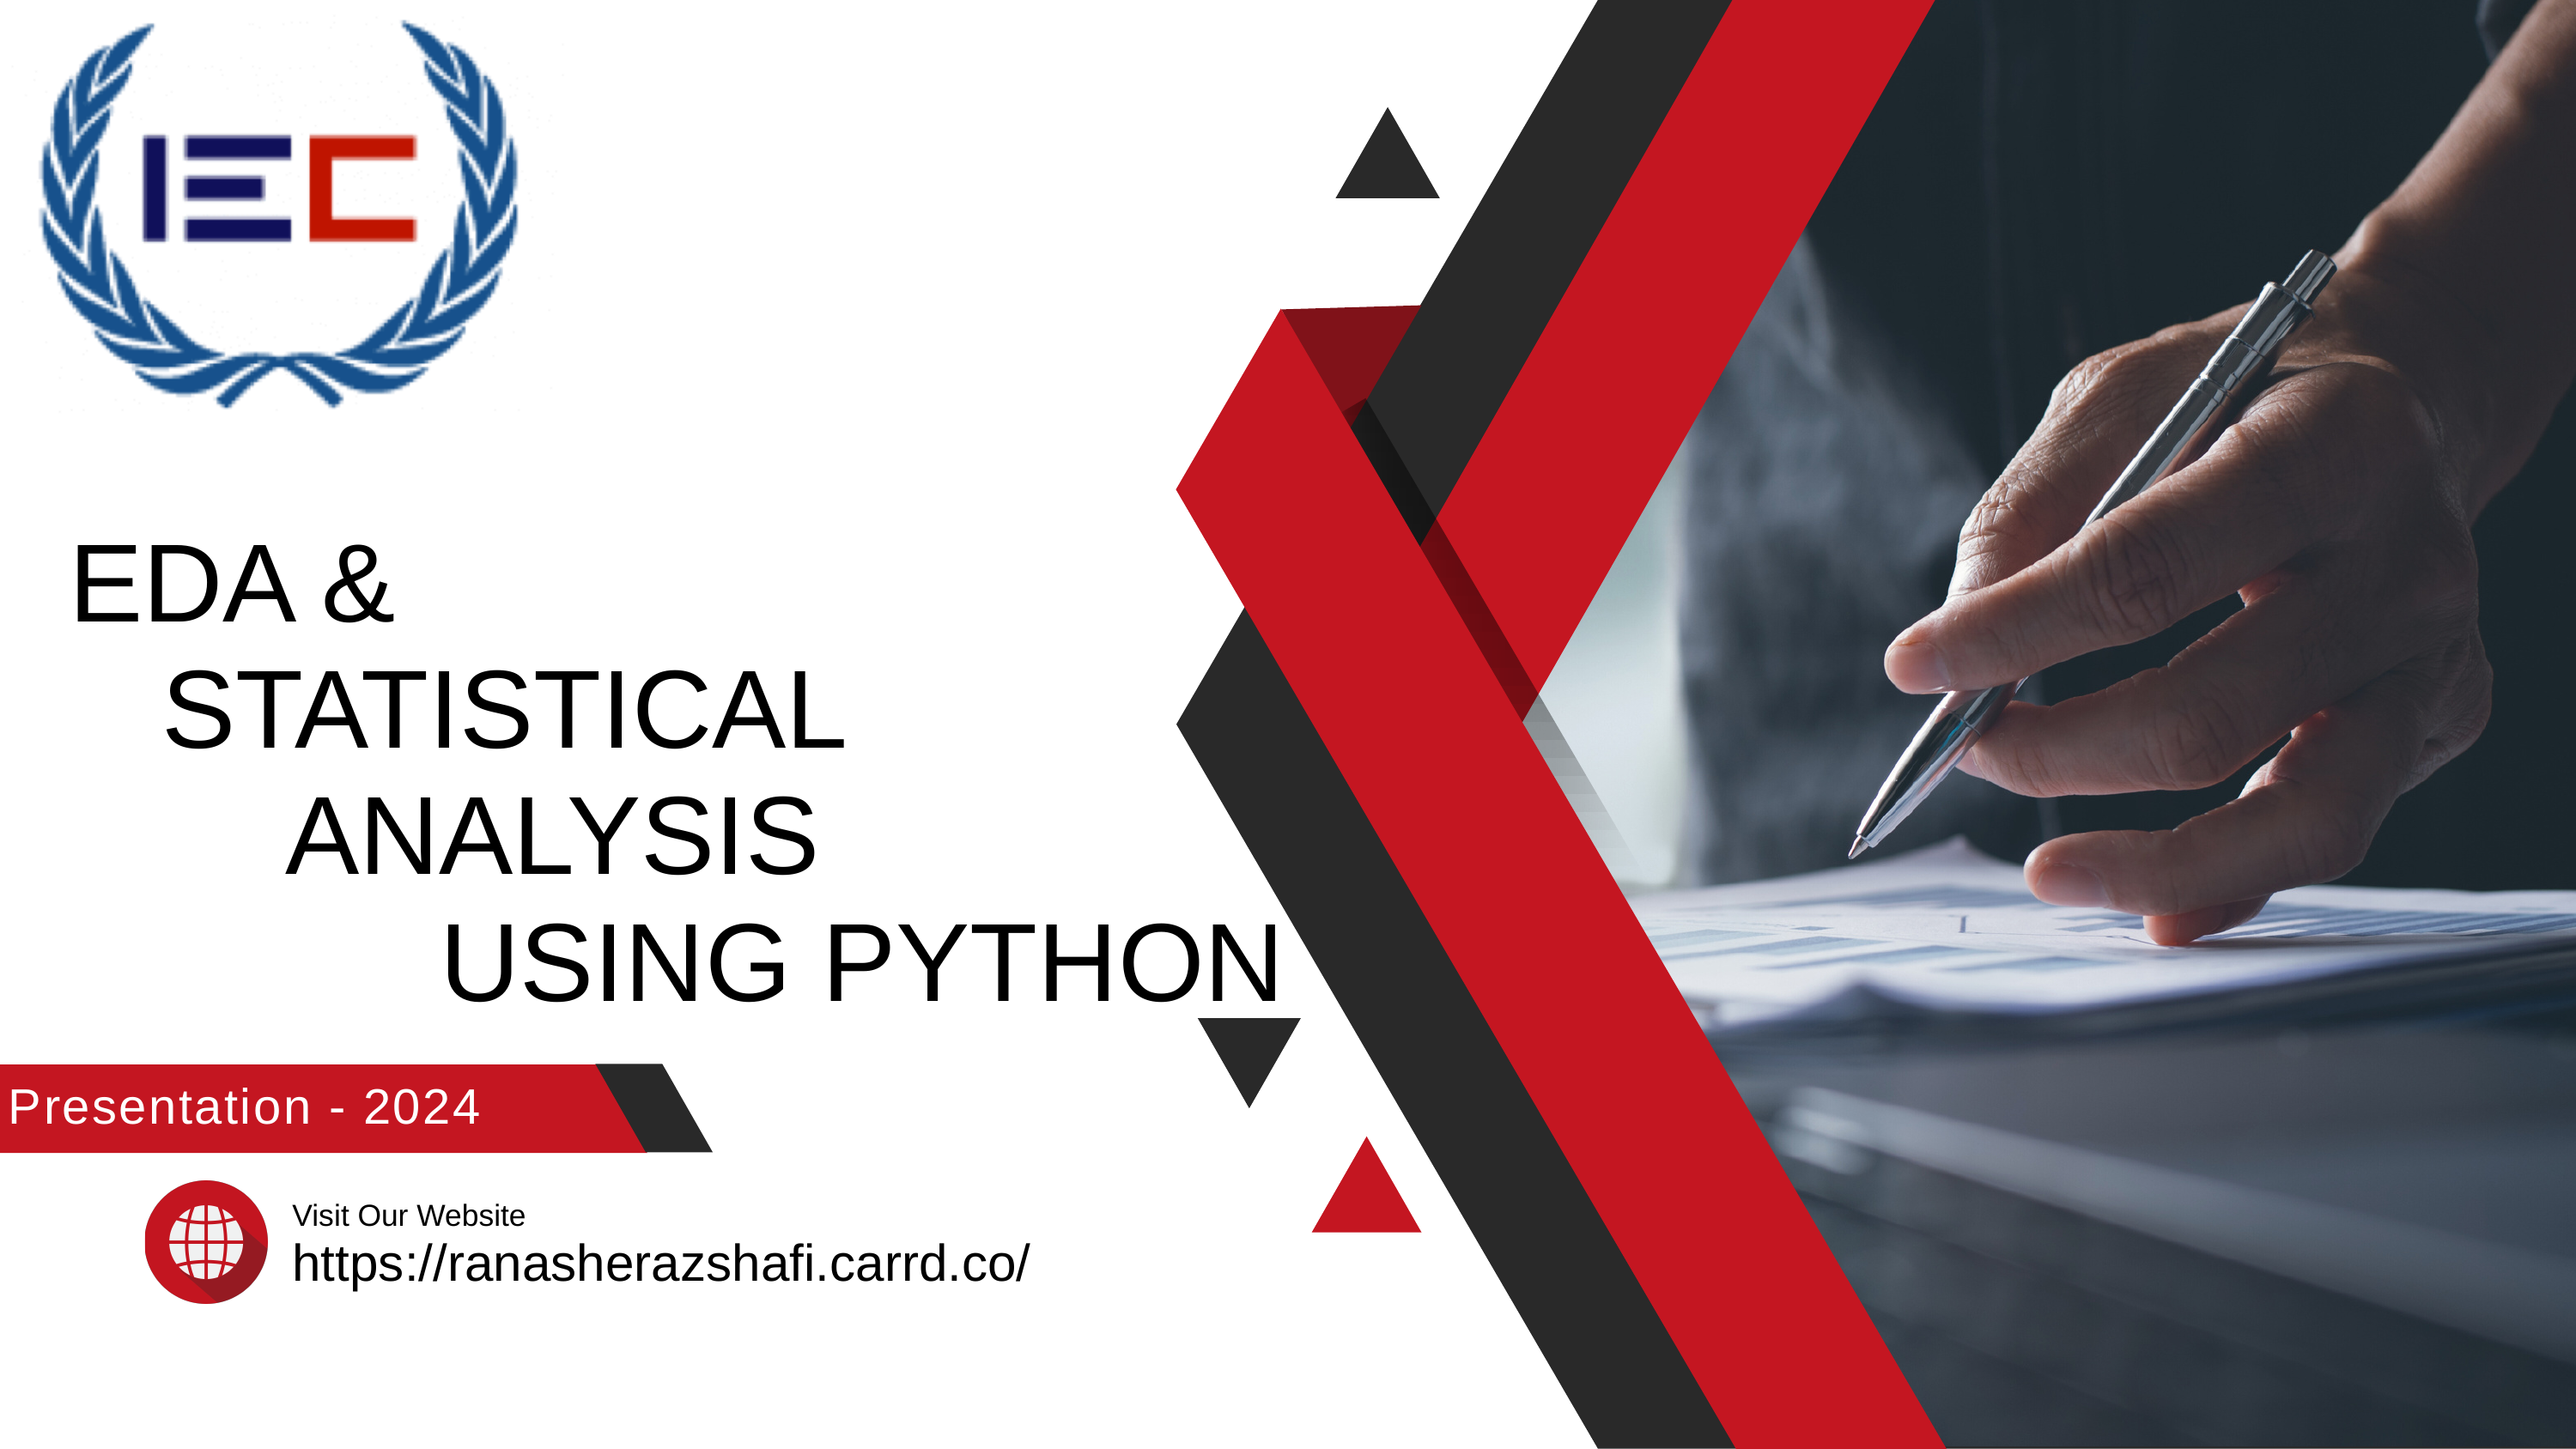

EDA &
   STATISTICAL
       ANALYSIS
            USING PYTHON

Presentation - 2024

Visit Our Website
https://ranasherazshafi.carrd.co/